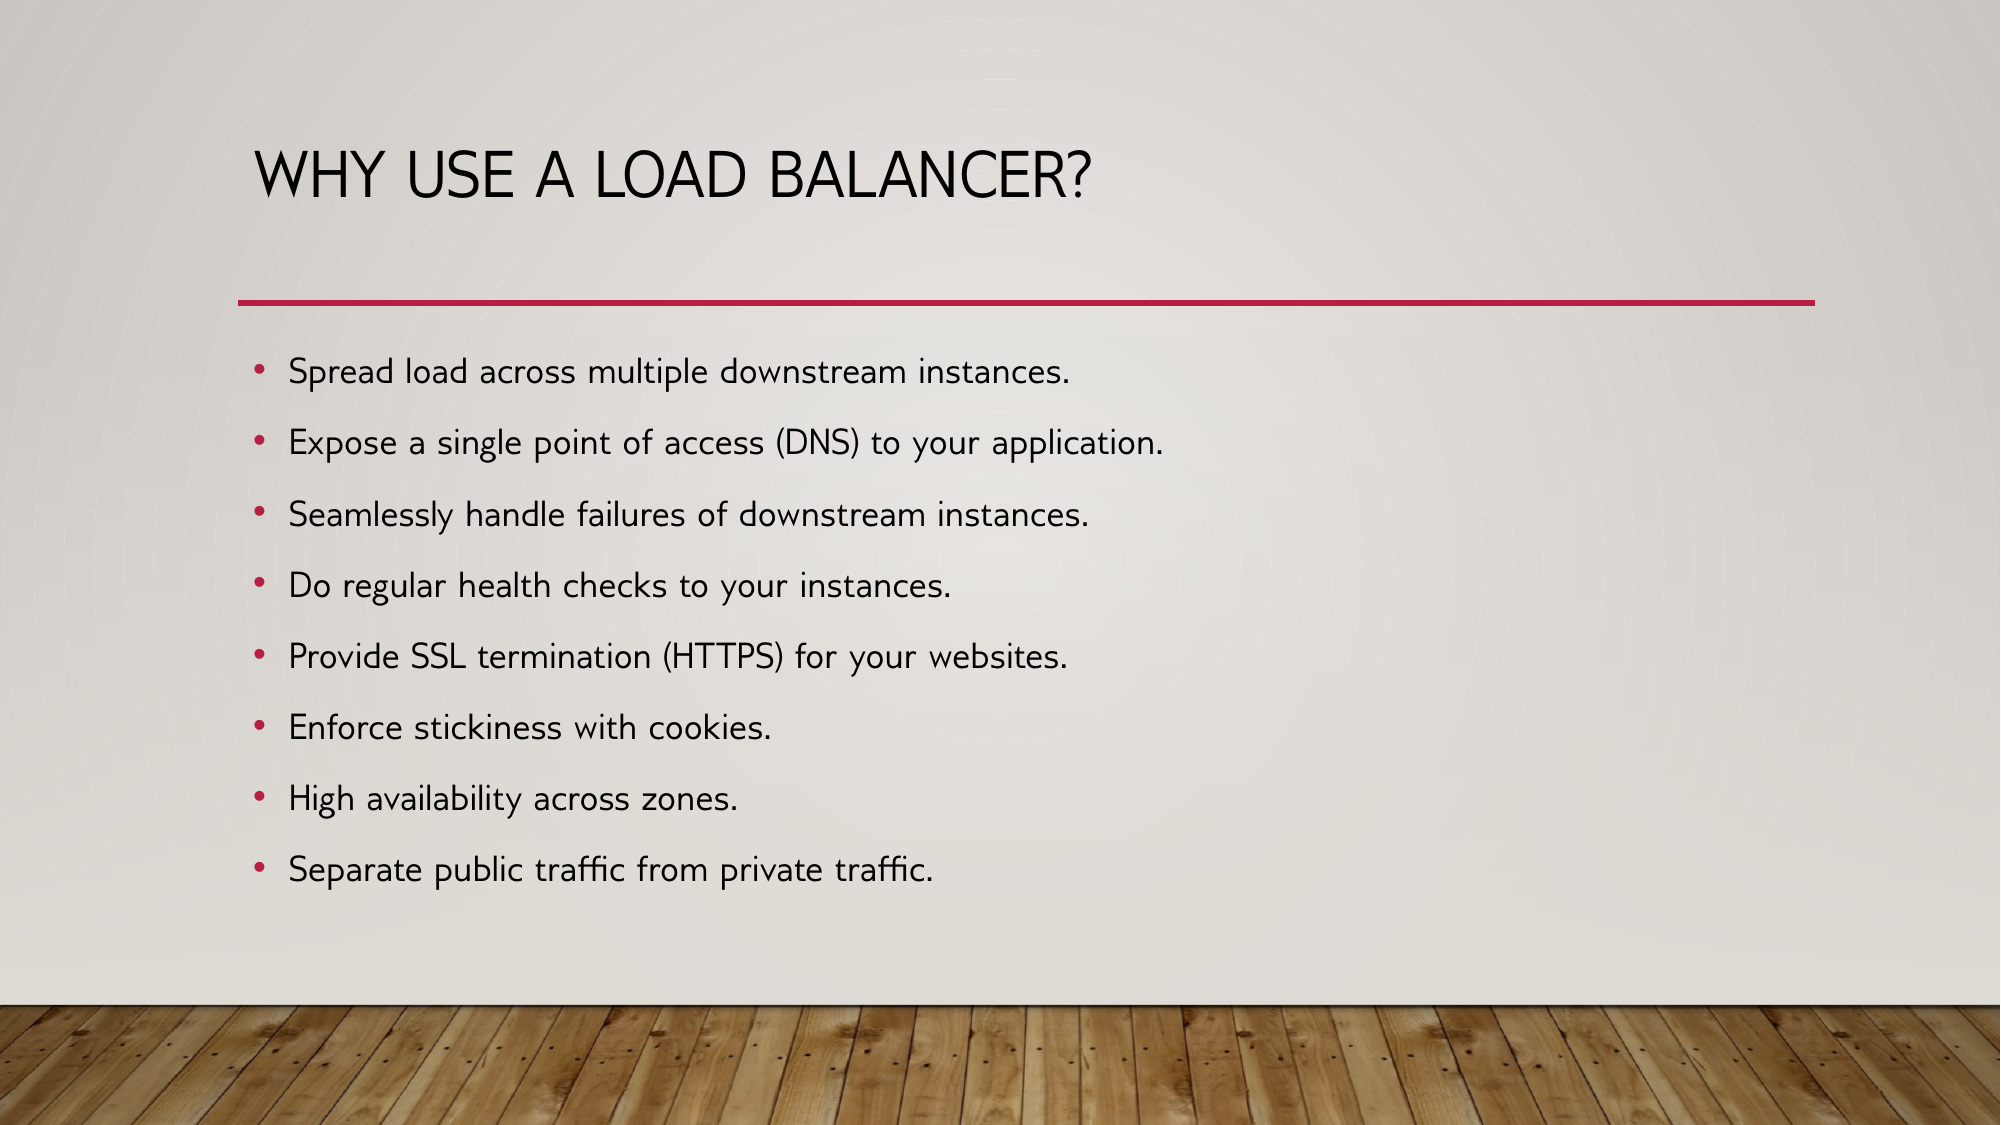

# Why use a load balancer?
Spread load across multiple downstream instances.
Expose a single point of access (DNS) to your application.
Seamlessly handle failures of downstream instances.
Do regular health checks to your instances.
Provide SSL termination (HTTPS) for your websites.
Enforce stickiness with cookies.
High availability across zones.
Separate public traffic from private traffic.